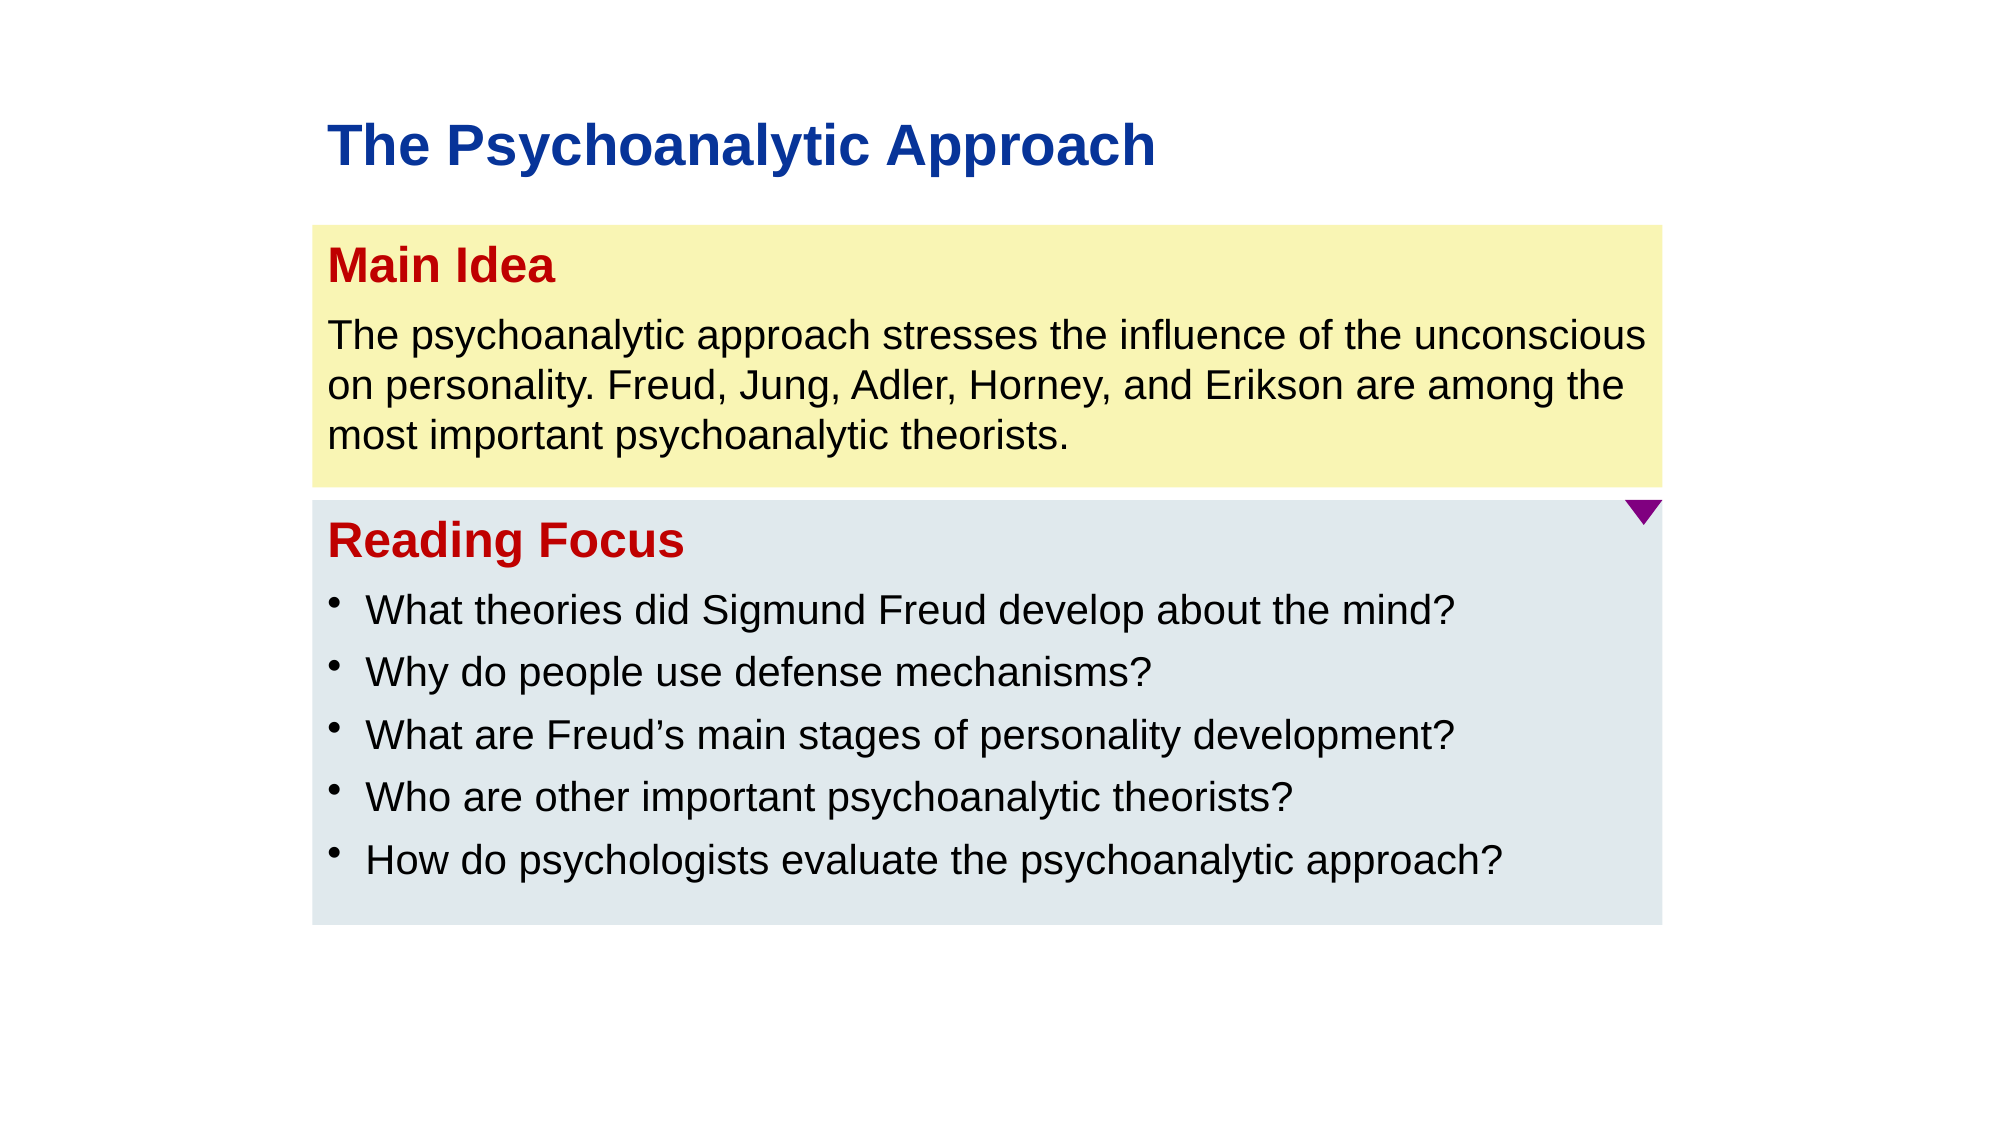

The Psychoanalytic Approach
Main Idea
The psychoanalytic approach stresses the influence of the unconscious on personality. Freud, Jung, Adler, Horney, and Erikson are among the most important psychoanalytic theorists.
Reading Focus
What theories did Sigmund Freud develop about the mind?
Why do people use defense mechanisms?
What are Freud’s main stages of personality development?
Who are other important psychoanalytic theorists?
How do psychologists evaluate the psychoanalytic approach?